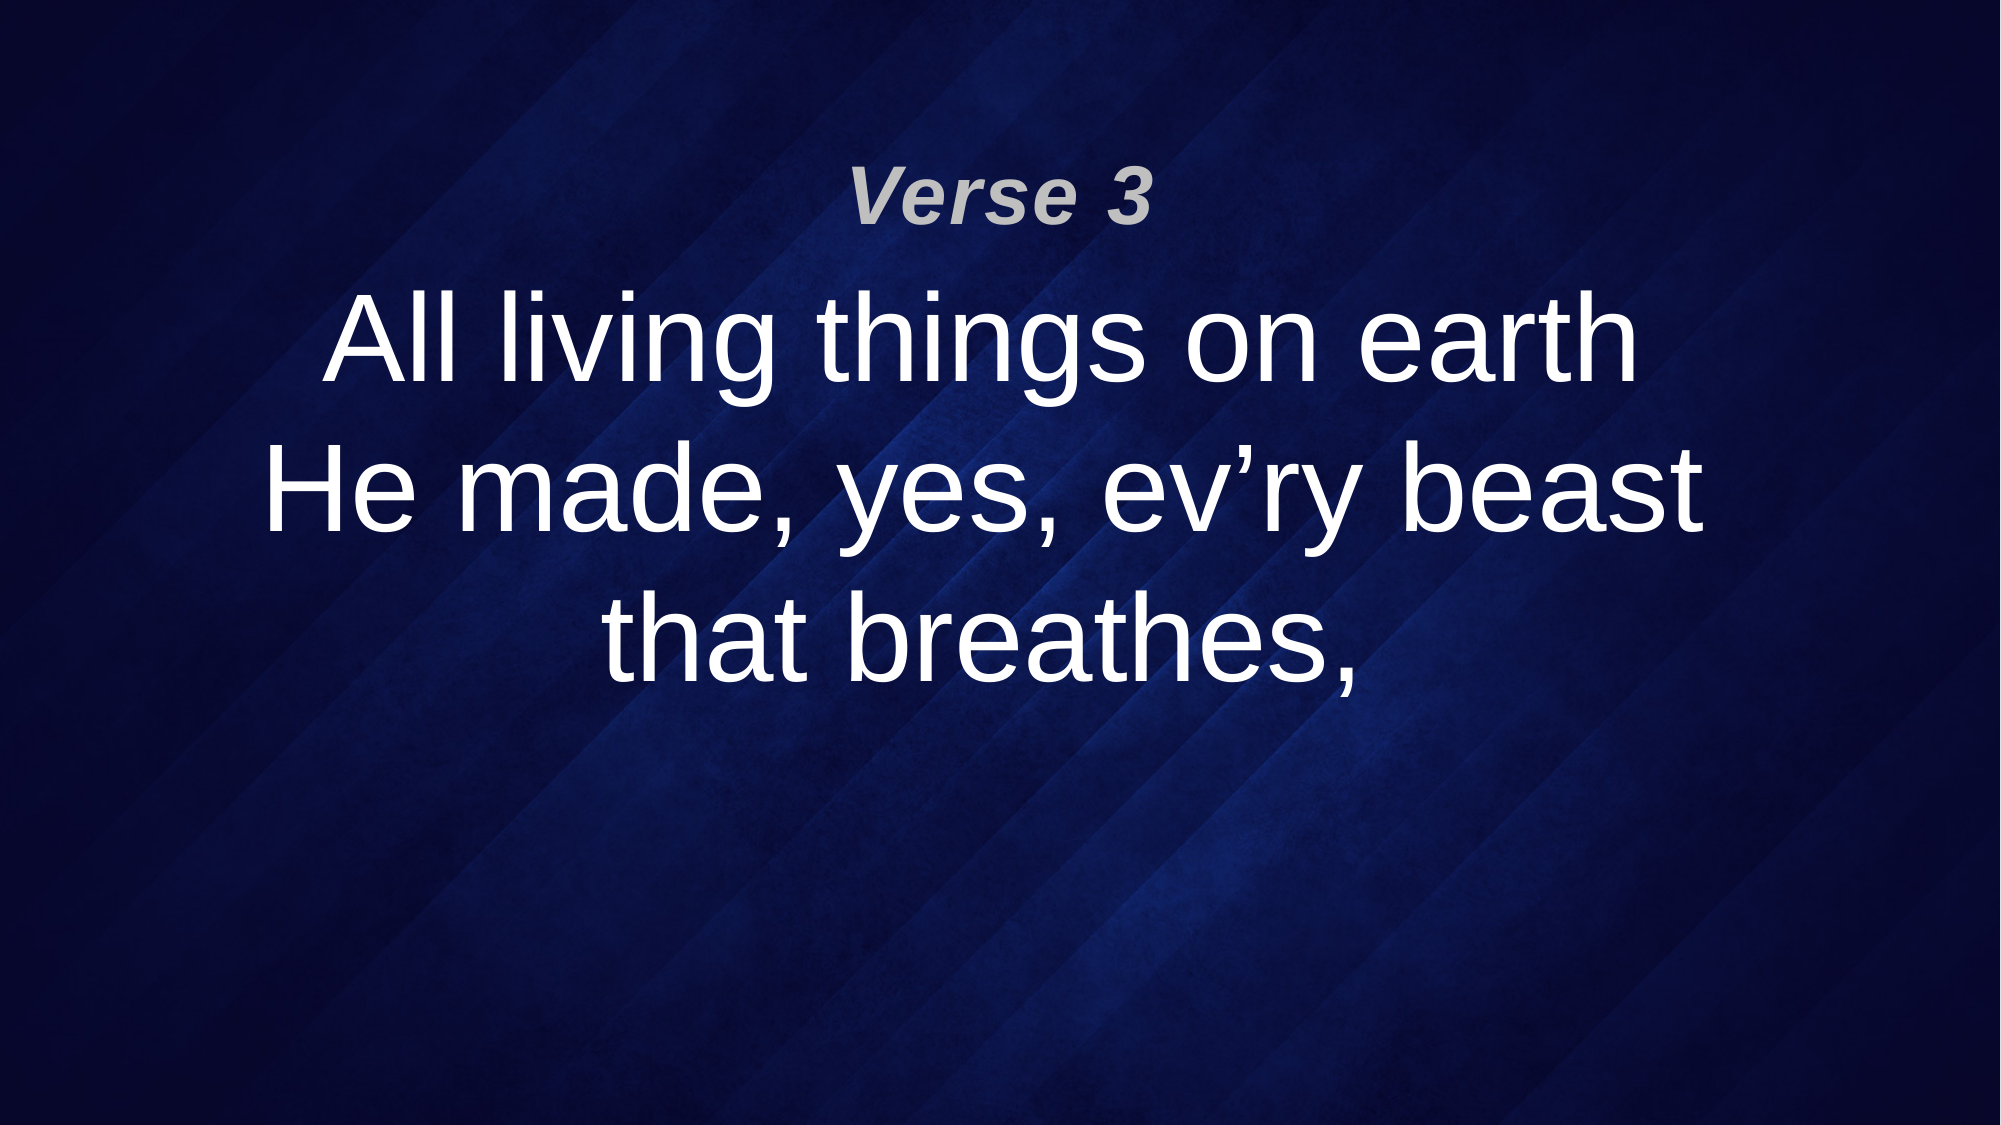

Verse 3
# All living things on earth He made, yes, ev’ry beast that breathes,